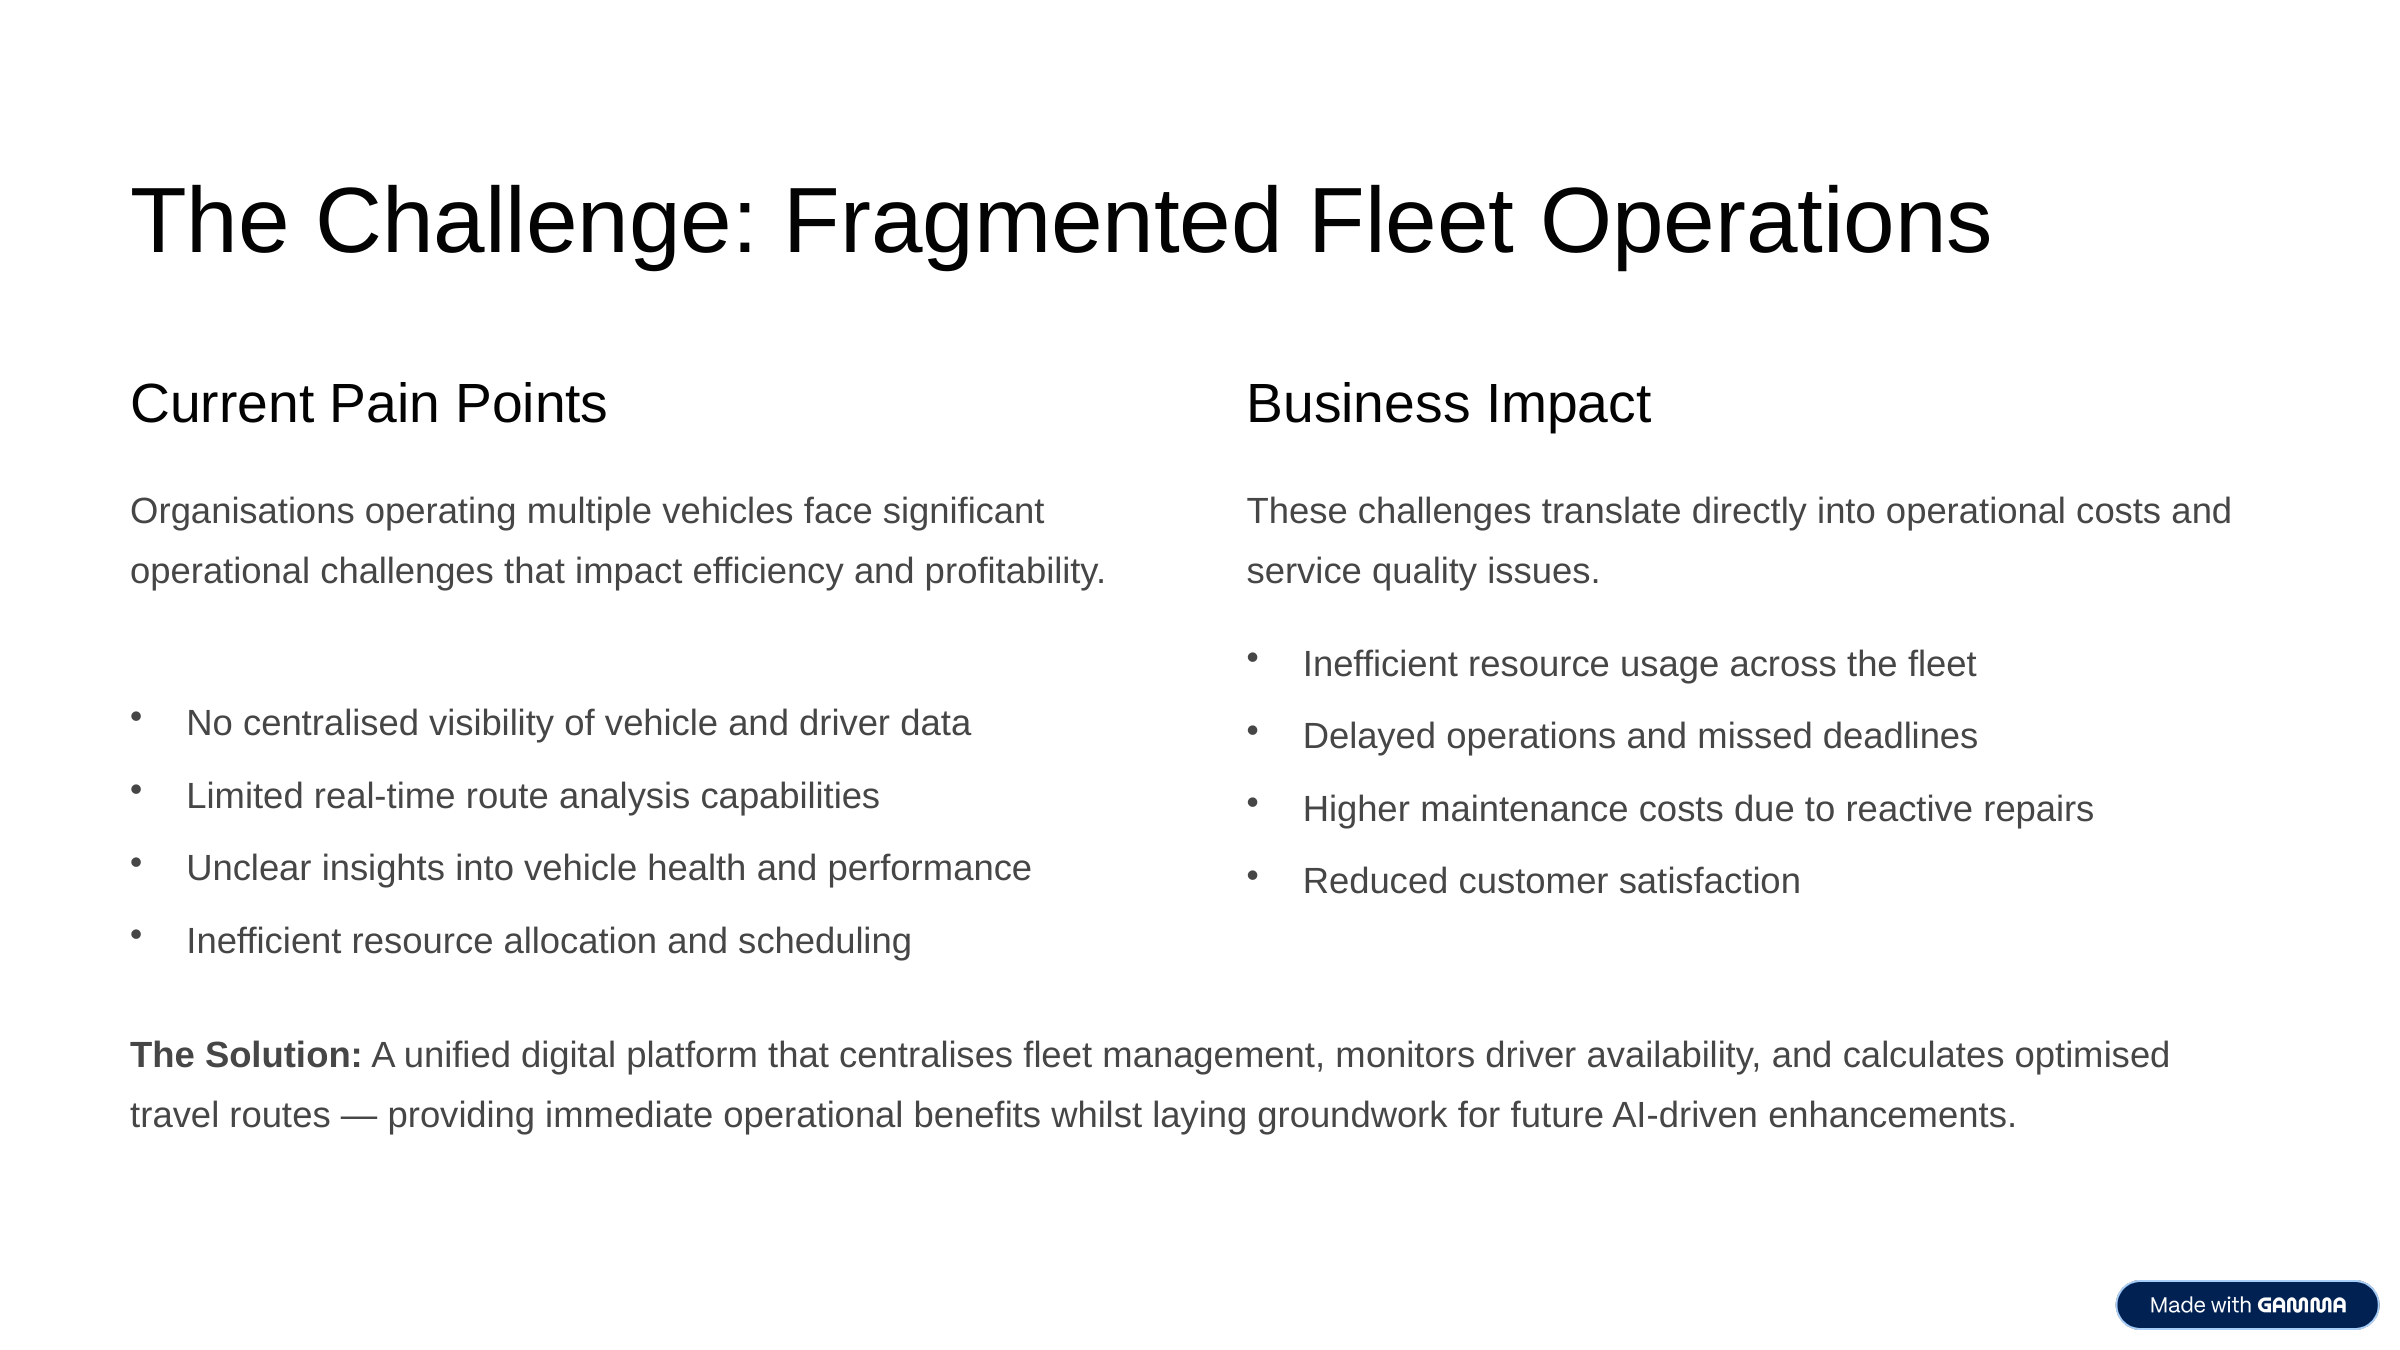

The Challenge: Fragmented Fleet Operations
Current Pain Points
Business Impact
Organisations operating multiple vehicles face significant operational challenges that impact efficiency and profitability.
These challenges translate directly into operational costs and service quality issues.
Inefficient resource usage across the fleet
No centralised visibility of vehicle and driver data
Delayed operations and missed deadlines
Limited real-time route analysis capabilities
Higher maintenance costs due to reactive repairs
Unclear insights into vehicle health and performance
Reduced customer satisfaction
Inefficient resource allocation and scheduling
The Solution: A unified digital platform that centralises fleet management, monitors driver availability, and calculates optimised travel routes — providing immediate operational benefits whilst laying groundwork for future AI-driven enhancements.